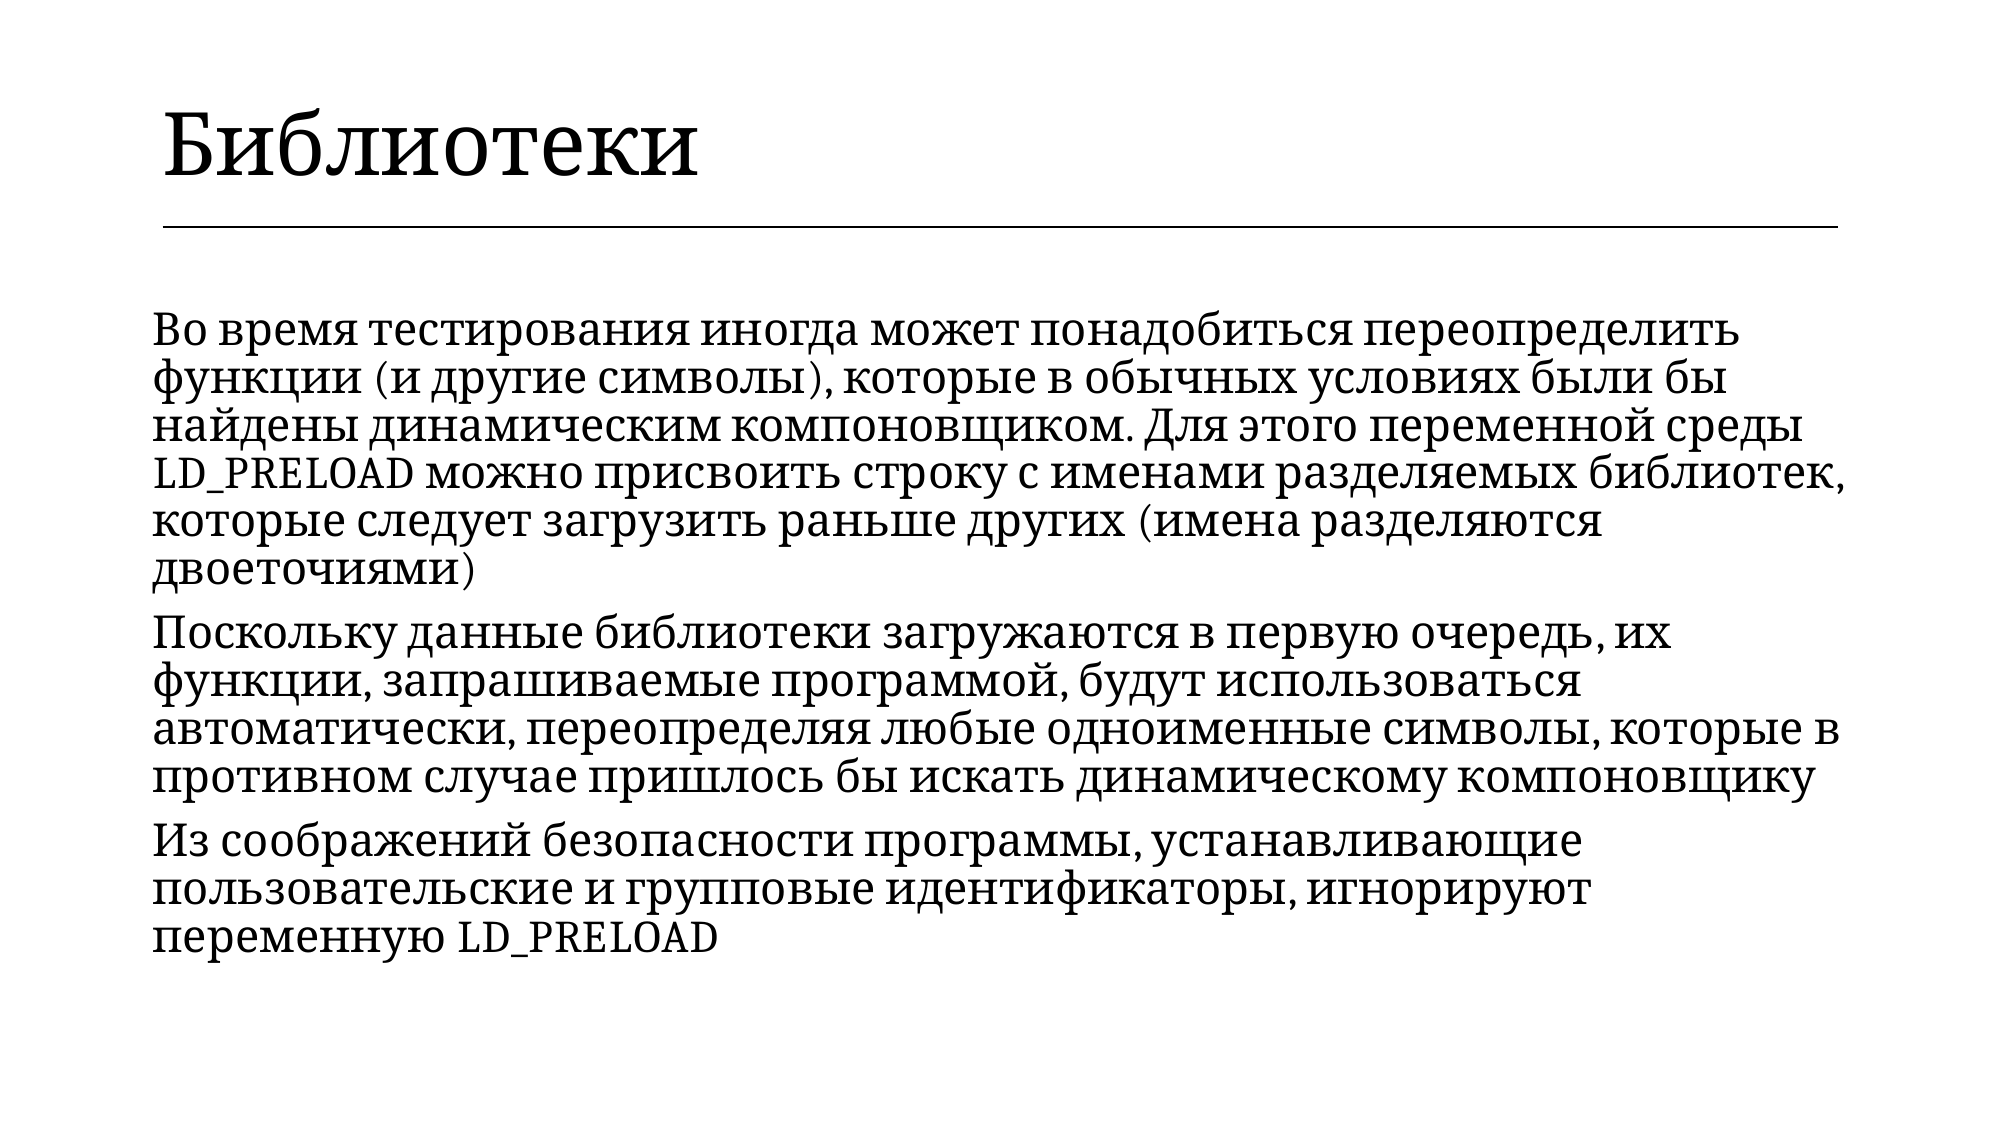

| Библиотеки |
| --- |
Во время тестирования иногда может понадобиться переопределить функции (и другие символы), которые в обычных условиях были бы найдены динамическим компоновщиком. Для этого переменной среды LD_PRELOAD можно присвоить строку с именами разделяемых библиотек, которые следует загрузить раньше других (имена разделяются двоеточиями)
Поскольку данные библиотеки загружаются в первую очередь, их функции, запрашиваемые программой, будут использоваться автоматически, переопределяя любые одноименные символы, которые в противном случае пришлось бы искать динамическому компоновщику
Из соображений безопасности программы, устанавливающие пользовательские и групповые идентификаторы, игнорируют переменную LD_PRELOAD